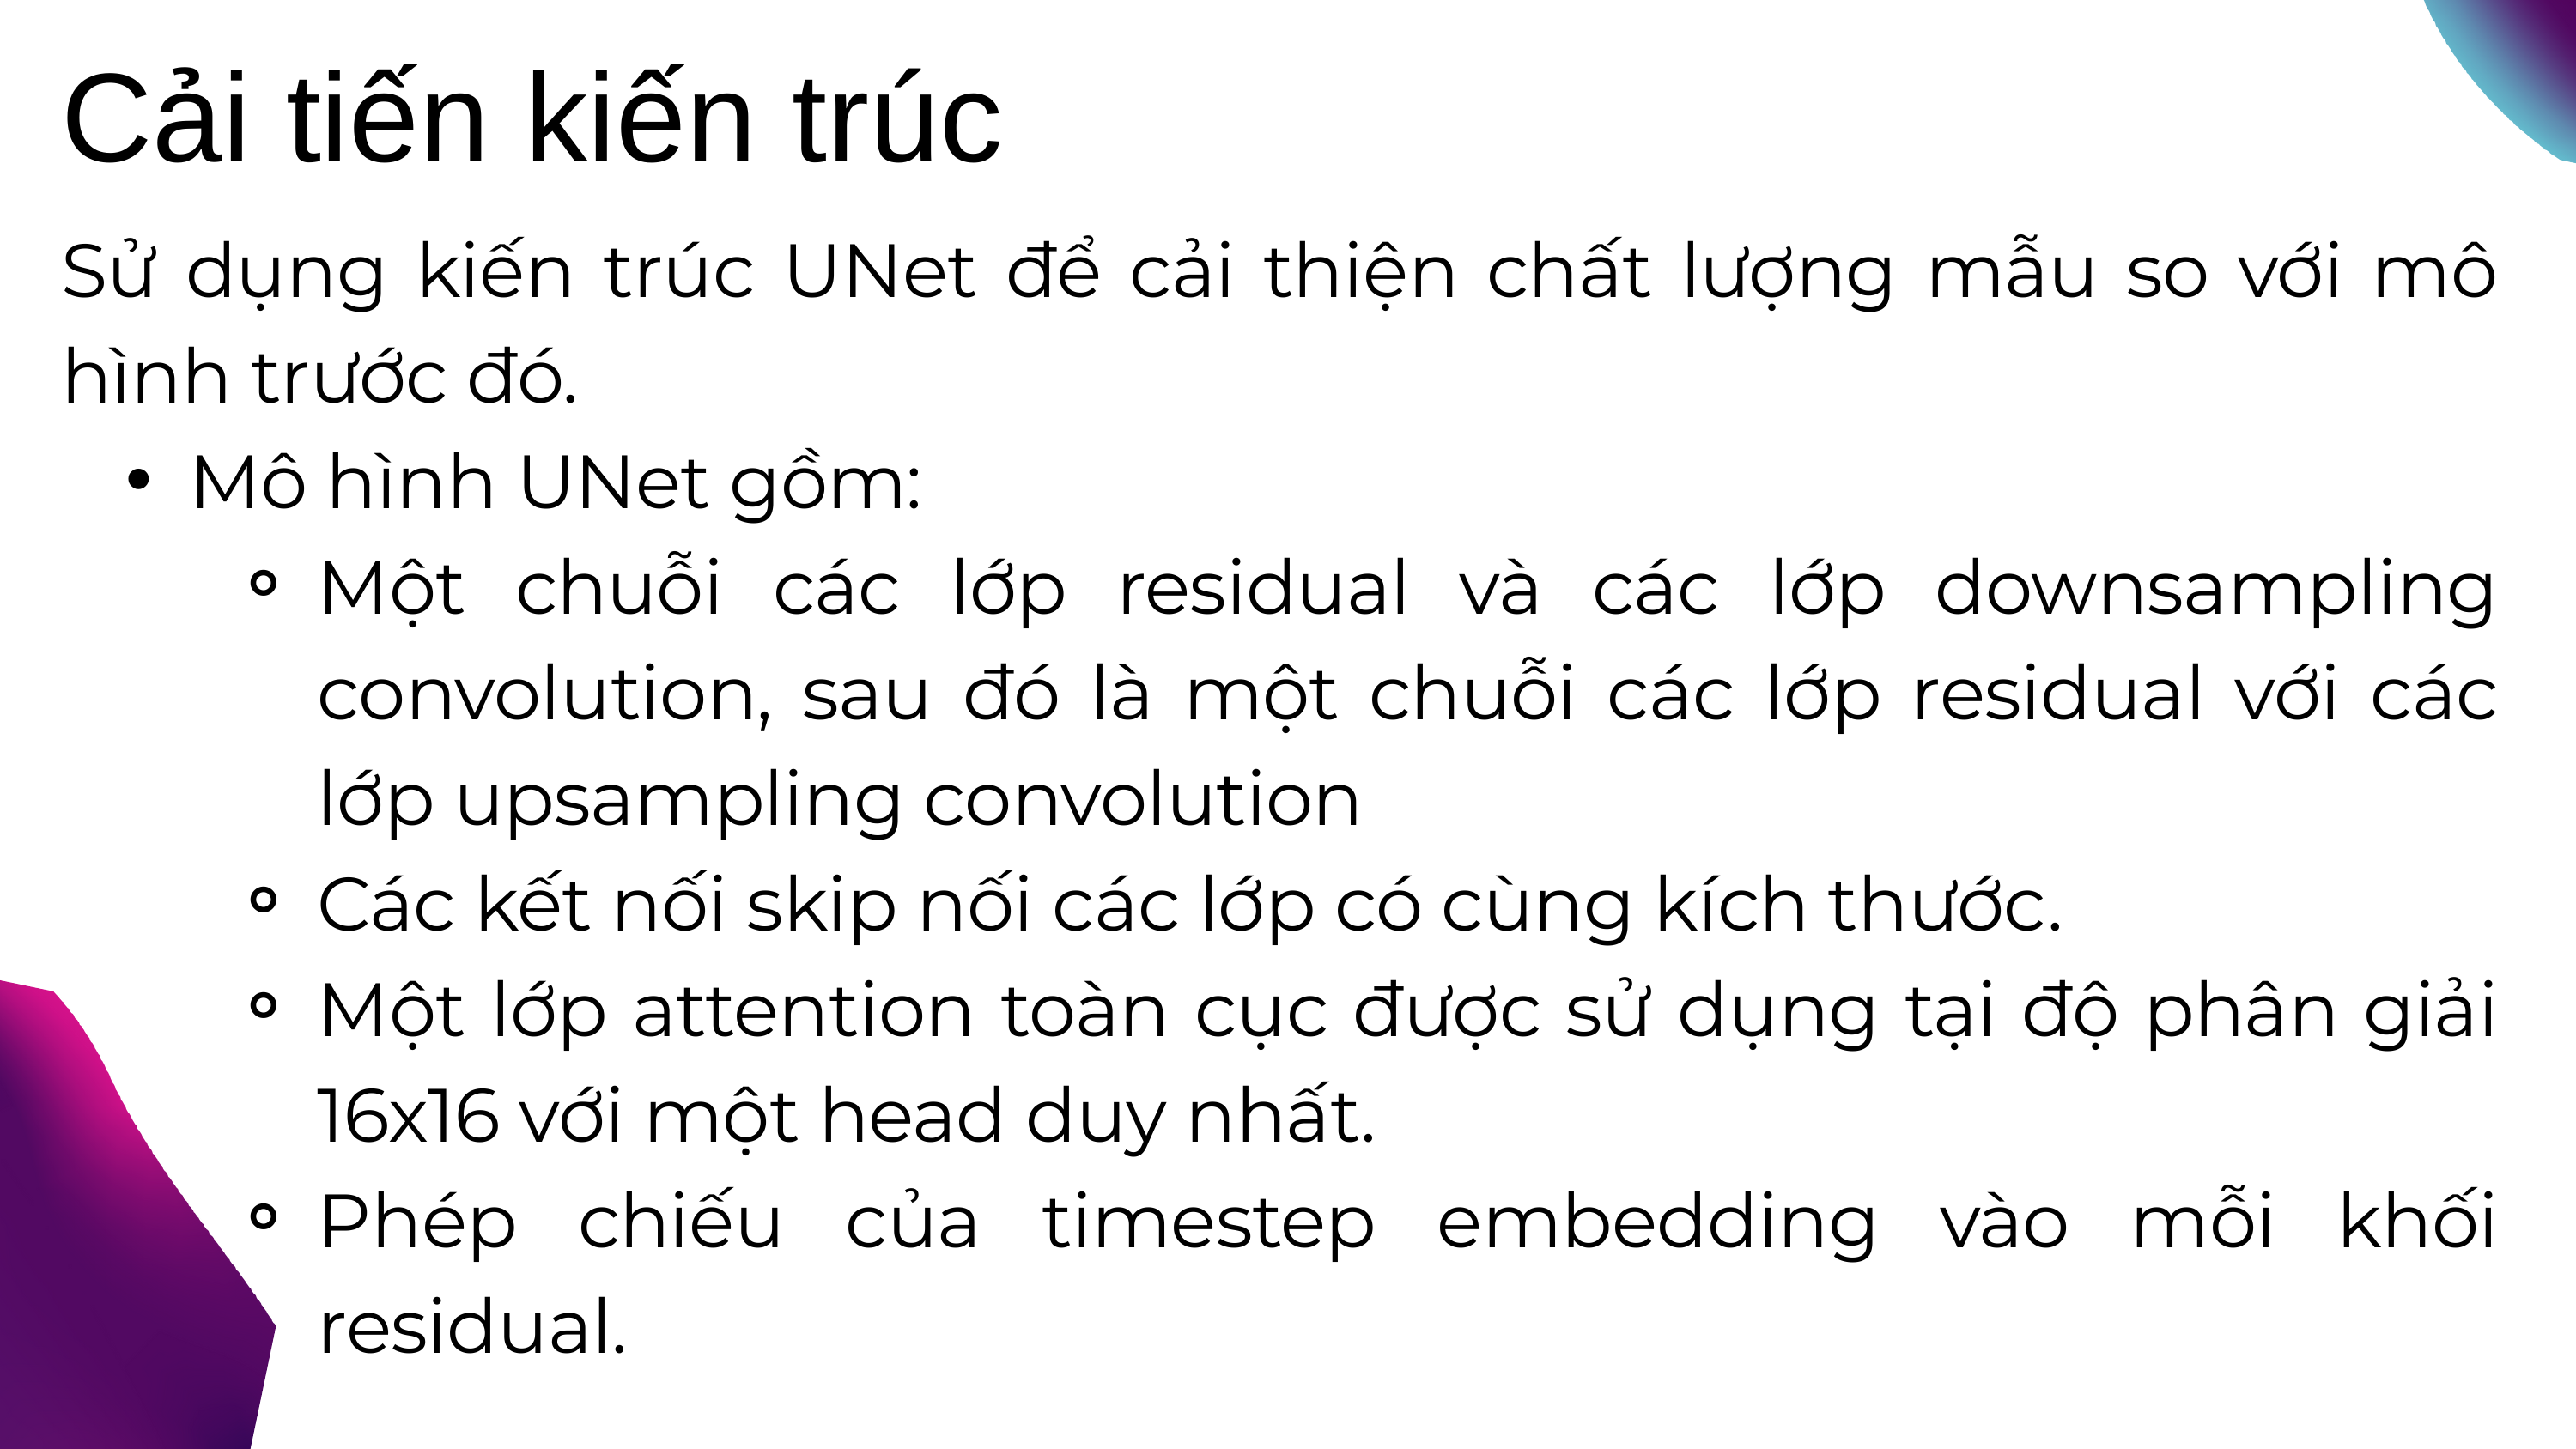

Cải tiến kiến trúc
Sử dụng kiến trúc UNet để cải thiện chất lượng mẫu so với mô hình trước đó.
Mô hình UNet gồm:
Một chuỗi các lớp residual và các lớp downsampling convolution, sau đó là một chuỗi các lớp residual với các lớp upsampling convolution
Các kết nối skip nối các lớp có cùng kích thước.
Một lớp attention toàn cục được sử dụng tại độ phân giải 16x16 với một head duy nhất.
Phép chiếu của timestep embedding vào mỗi khối residual.